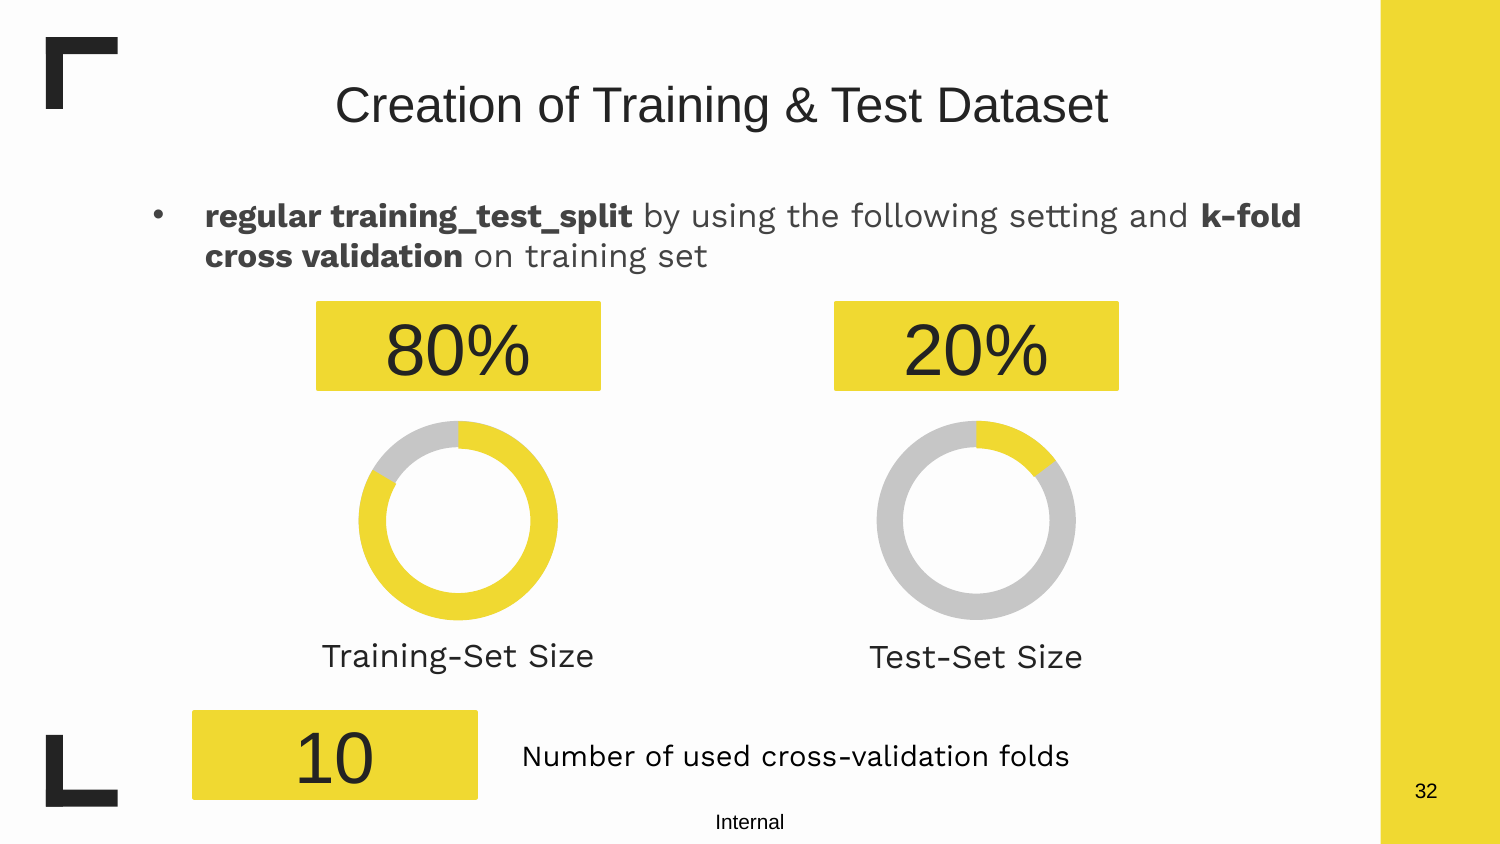

# Creation of Training & Test Dataset
regular training_test_split by using the following setting and k-fold cross validation on training set

80%
20%

Training-Set Size
Test-Set Size
10
Number of used cross-validation folds
32